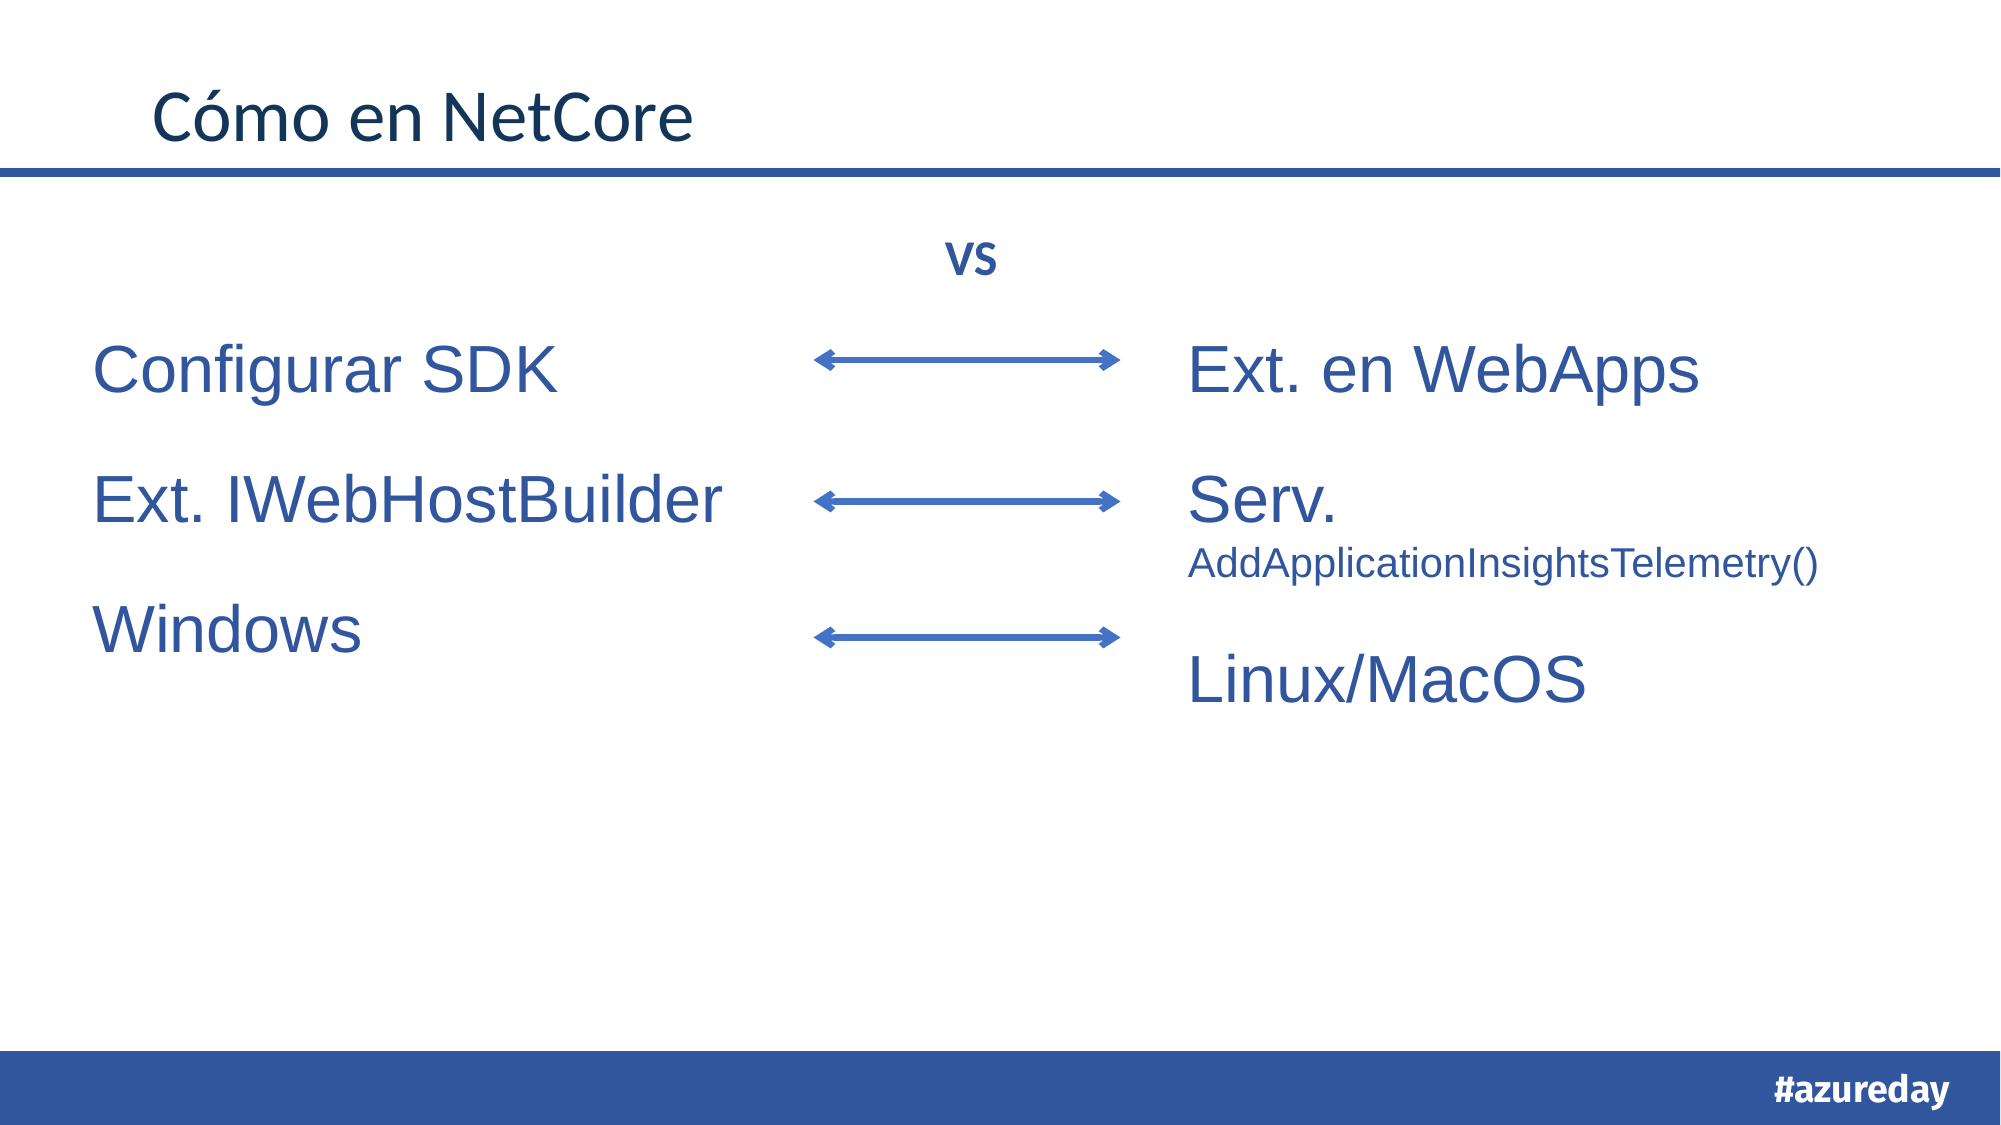

# Cómo en NetCore

Configurar SDK
Ext. IWebHostBuilder
Windows

Ext. en WebApps
Serv. AddApplicationInsightsTelemetry()
Linux/MacOS

vs